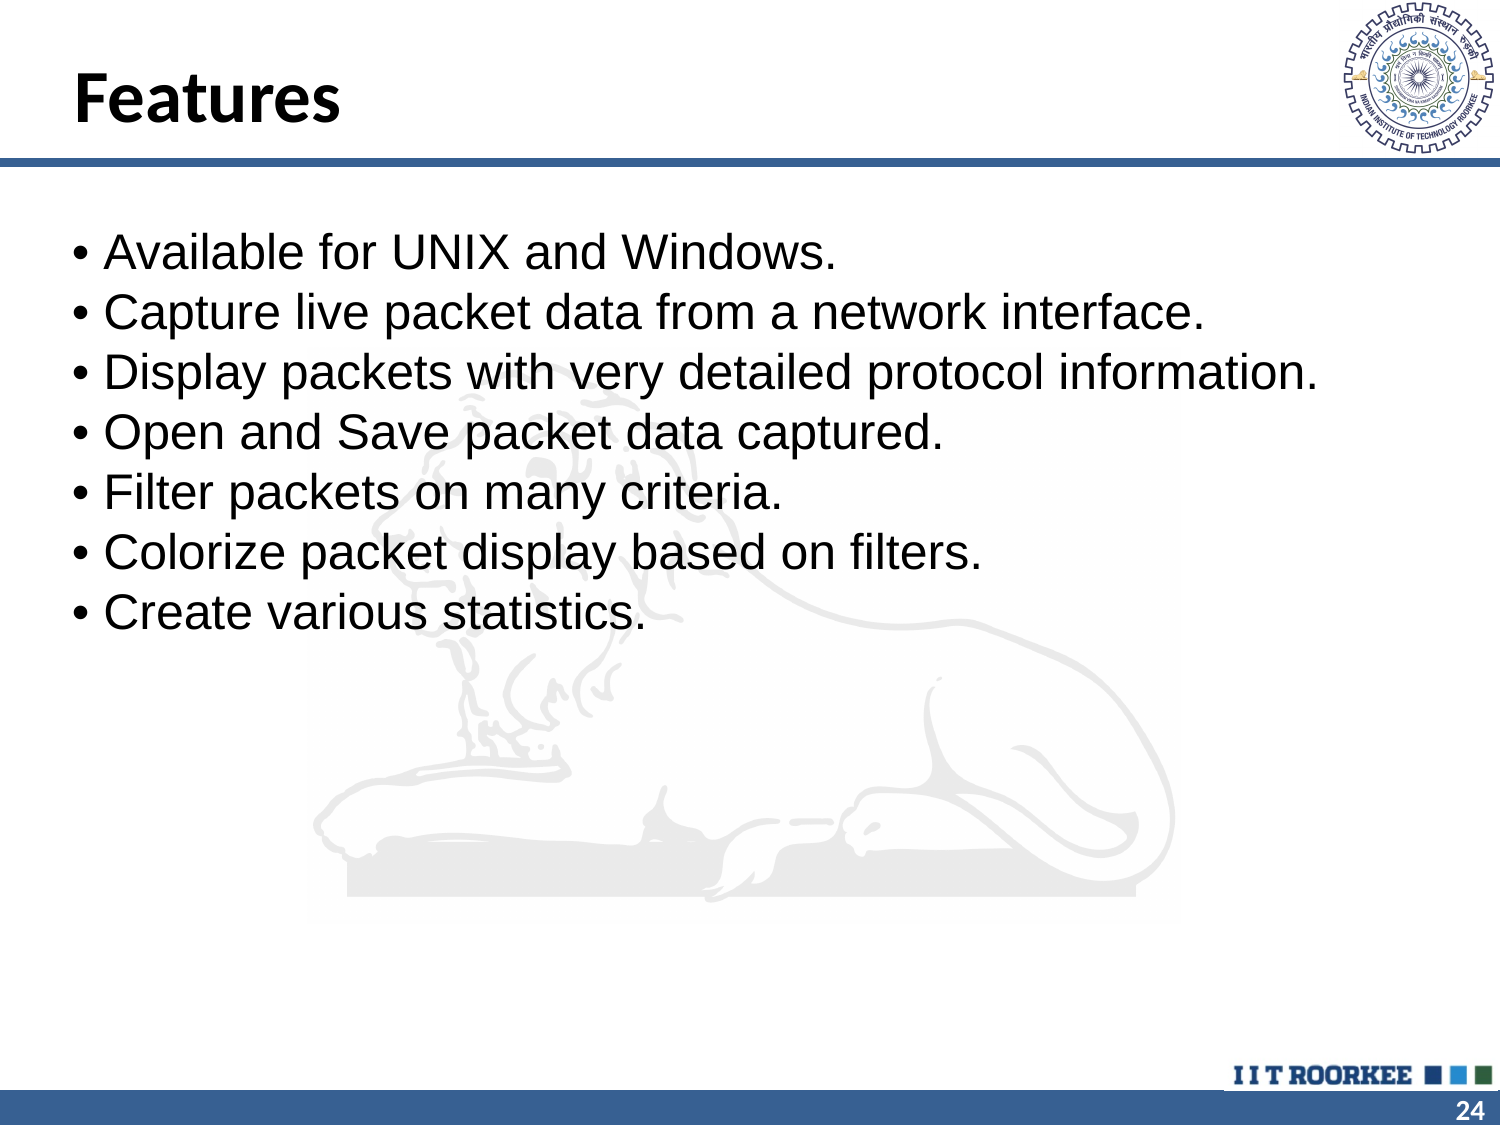

Features
• Available for UNIX and Windows.
• Capture live packet data from a network interface.
• Display packets with very detailed protocol information.
• Open and Save packet data captured.
• Filter packets on many criteria.
• Colorize packet display based on filters.
• Create various statistics.